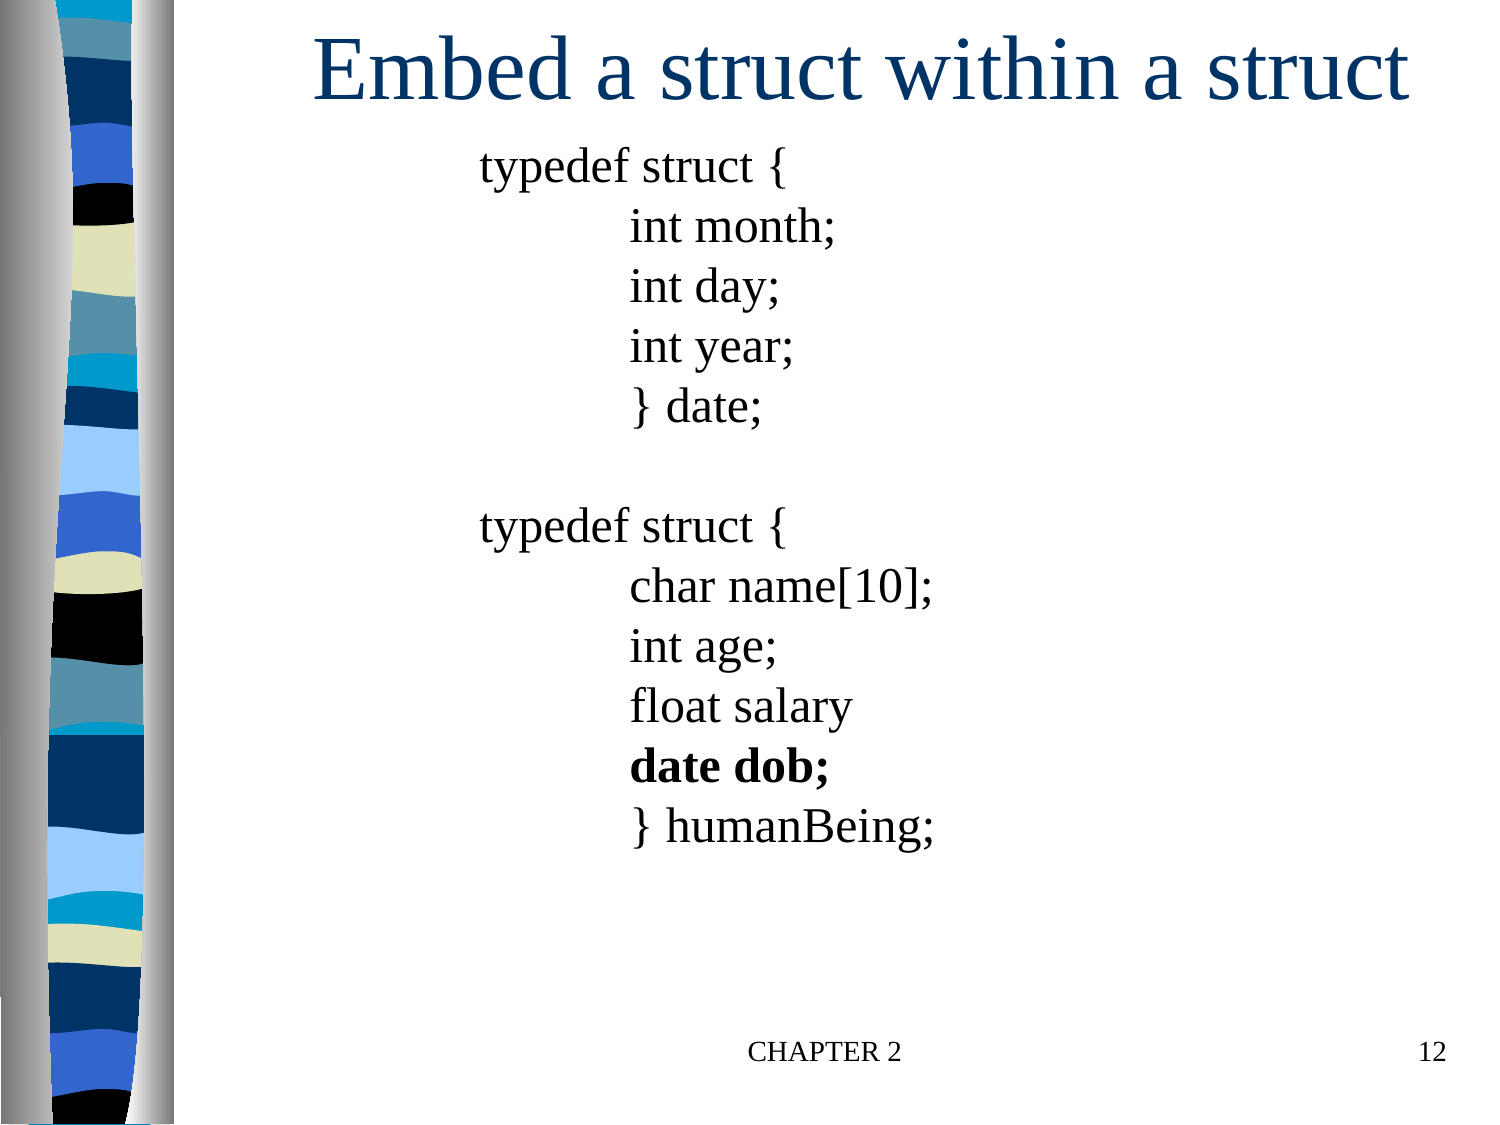

# Embed a struct within a struct
typedef struct {
	int month;
	int day;
	int year;
	} date;

typedef struct {
	char name[10];
	int age;
	float salary
	date dob;
	} humanBeing;
CHAPTER 2
12